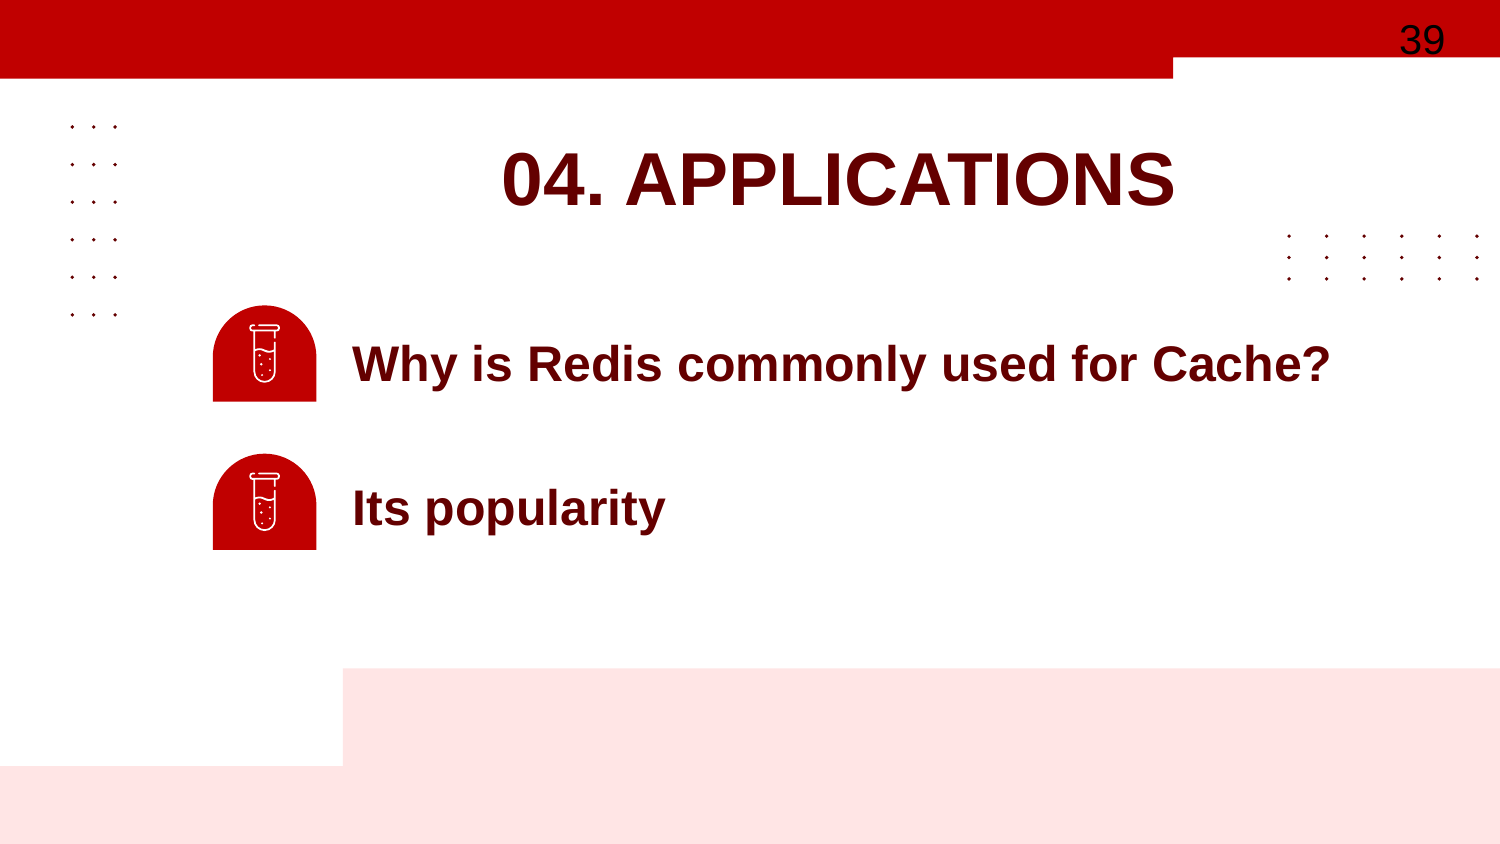

39
04. APPLICATIONS

Why is Redis commonly used for Cache?

Its popularity